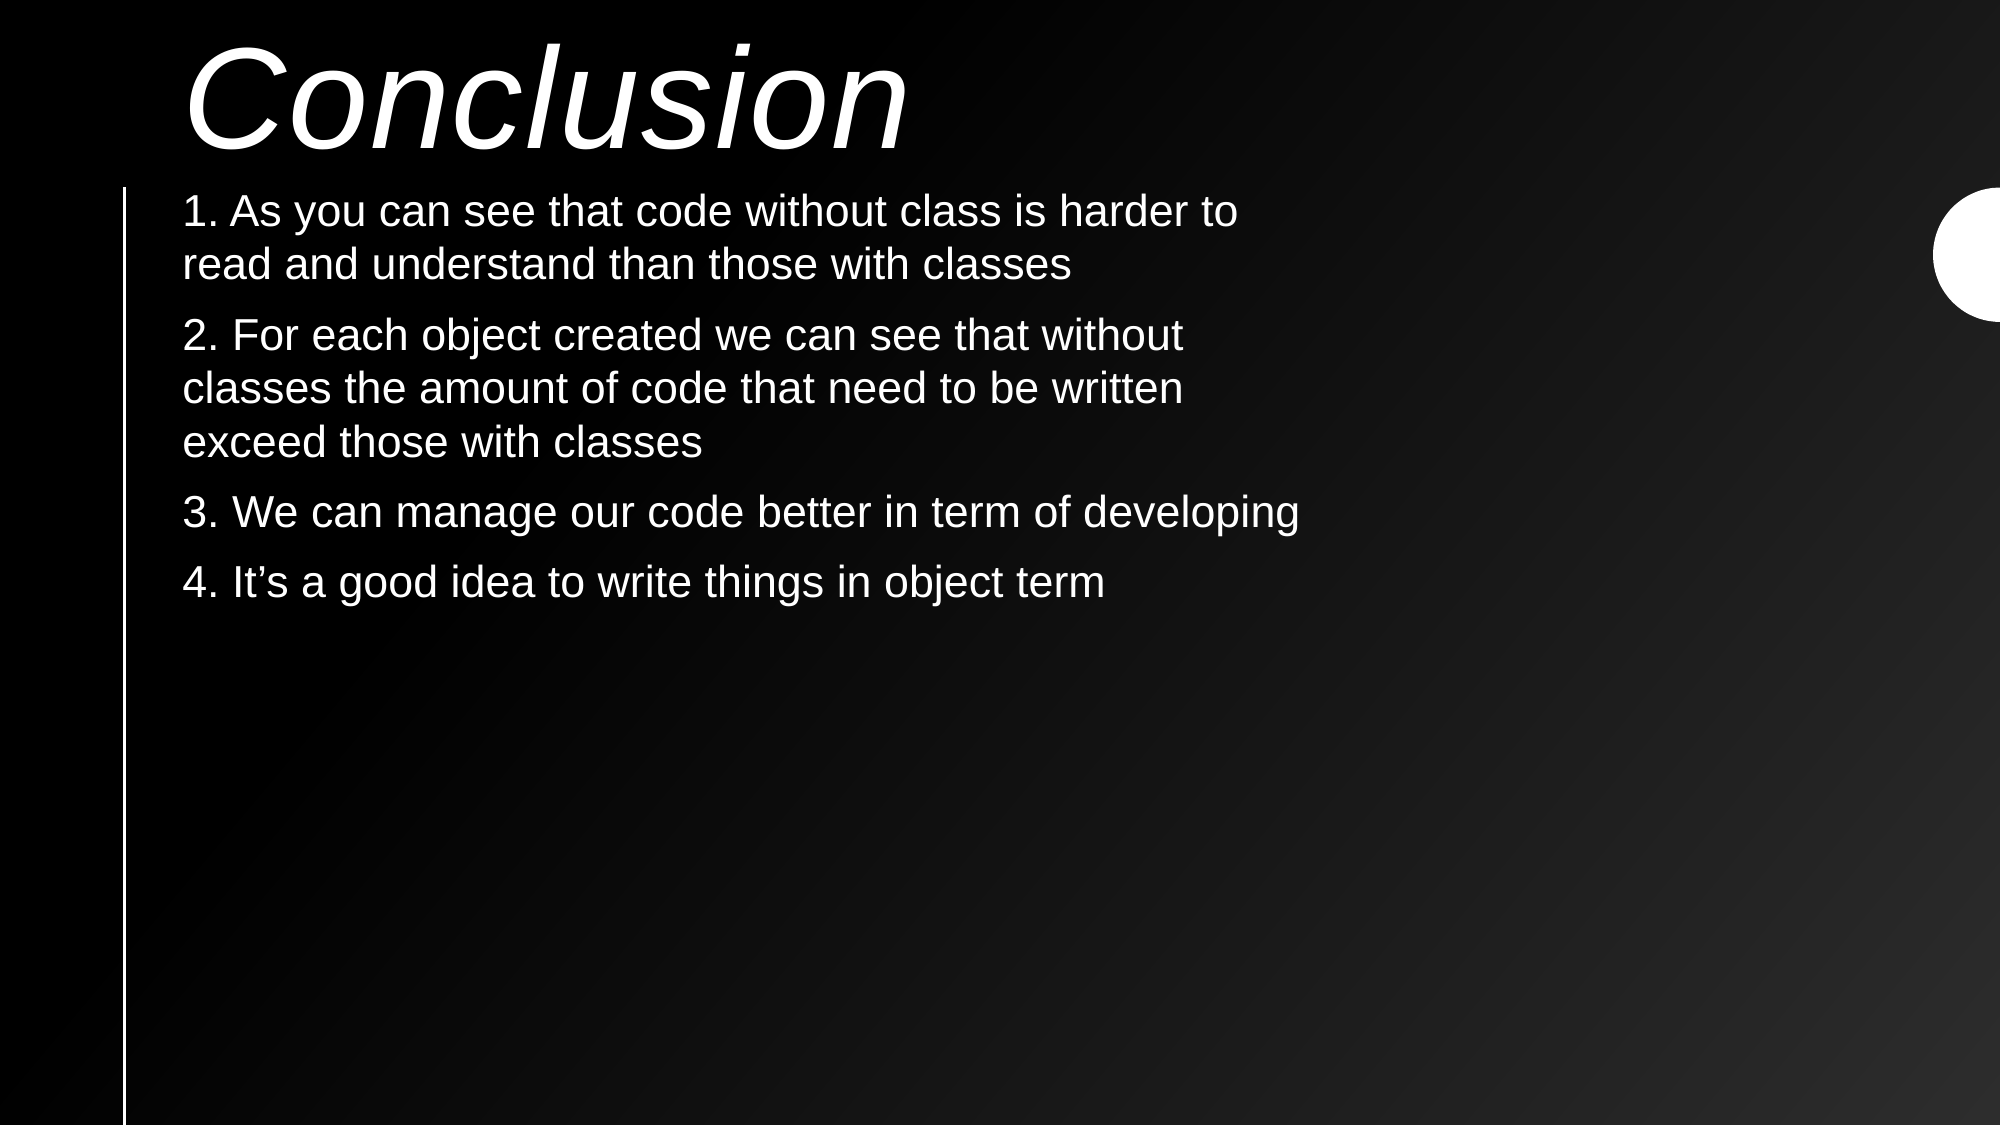

# Conclusion
1. As you can see that code without class is harder to read and understand than those with classes
2. For each object created we can see that without classes the amount of code that need to be written exceed those with classes
3. We can manage our code better in term of developing
4. It’s a good idea to write things in object term